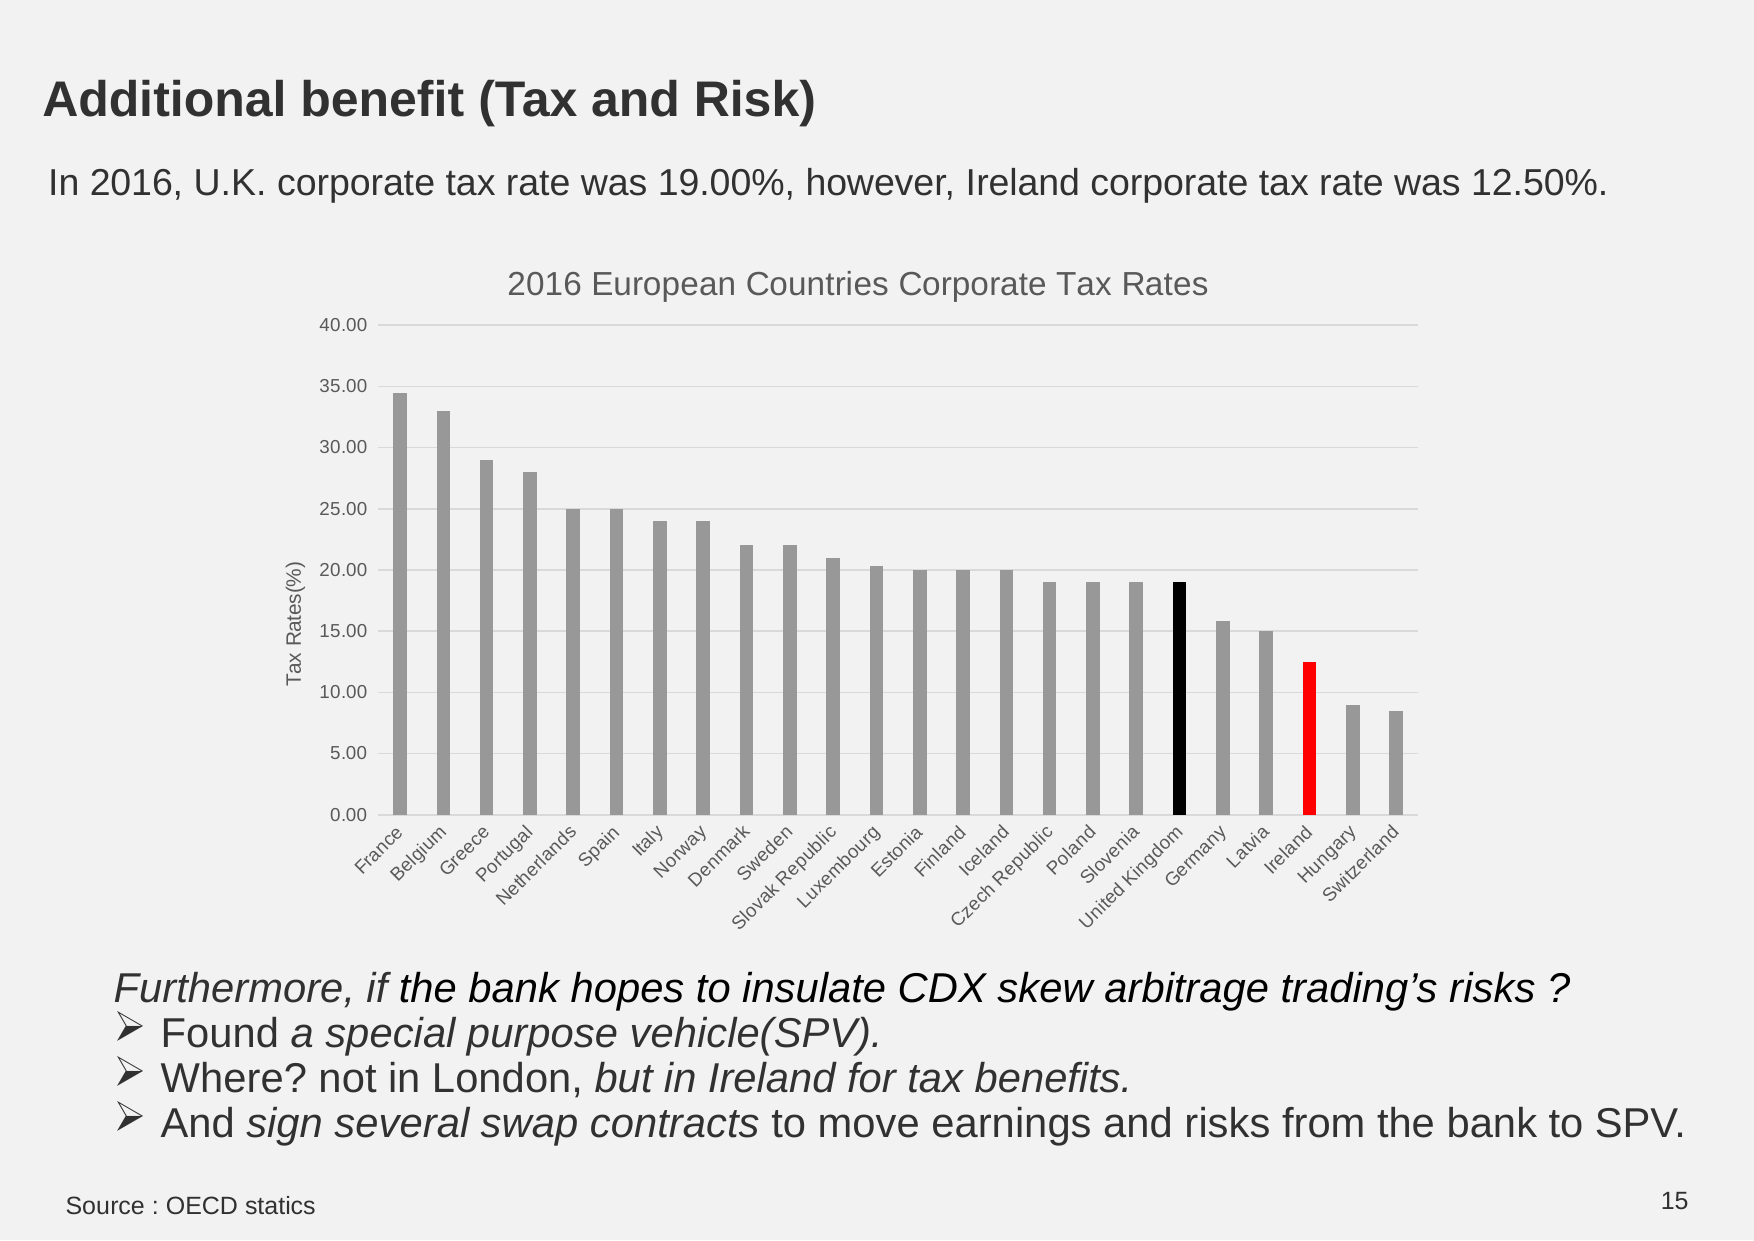

Additional benefit (Tax and Risk)
In 2016, U.K. corporate tax rate was 19.00%, however, Ireland corporate tax rate was 12.50%.

### Chart: 2016 European Countries Corporate Tax Rates

| Category |  |
|---|---|
| France | 34.43 |
| Belgium | 33.0 |
| Greece | 29.0 |
| Portugal | 28.0 |
| Netherlands | 25.0 |
| Spain | 25.0 |
| Italy | 24.0 |
| Norway | 24.0 |
| Denmark | 22.0 |
| Sweden | 22.0 |
| Slovak Republic | 21.0 |
| Luxembourg | 20.32999999999999 |
| Estonia | 20.0 |
| Finland | 20.0 |
| Iceland | 20.0 |
| Czech Republic | 19.0 |
| Poland | 19.0 |
| Slovenia | 19.0 |
| United Kingdom | 19.0 |
| Germany | 15.825 |
| Latvia | 15.0 |
| Ireland | 12.5 |
| Hungary | 9.0 |
| Switzerland | 8.5 |
Furthermore, if the bank hopes to insulate CDX skew arbitrage trading’s risks ?
Found a special purpose vehicle(SPV).
Where? not in London, but in Ireland for tax benefits.
And sign several swap contracts to move earnings and risks from the bank to SPV.
Source : OECD statics
15